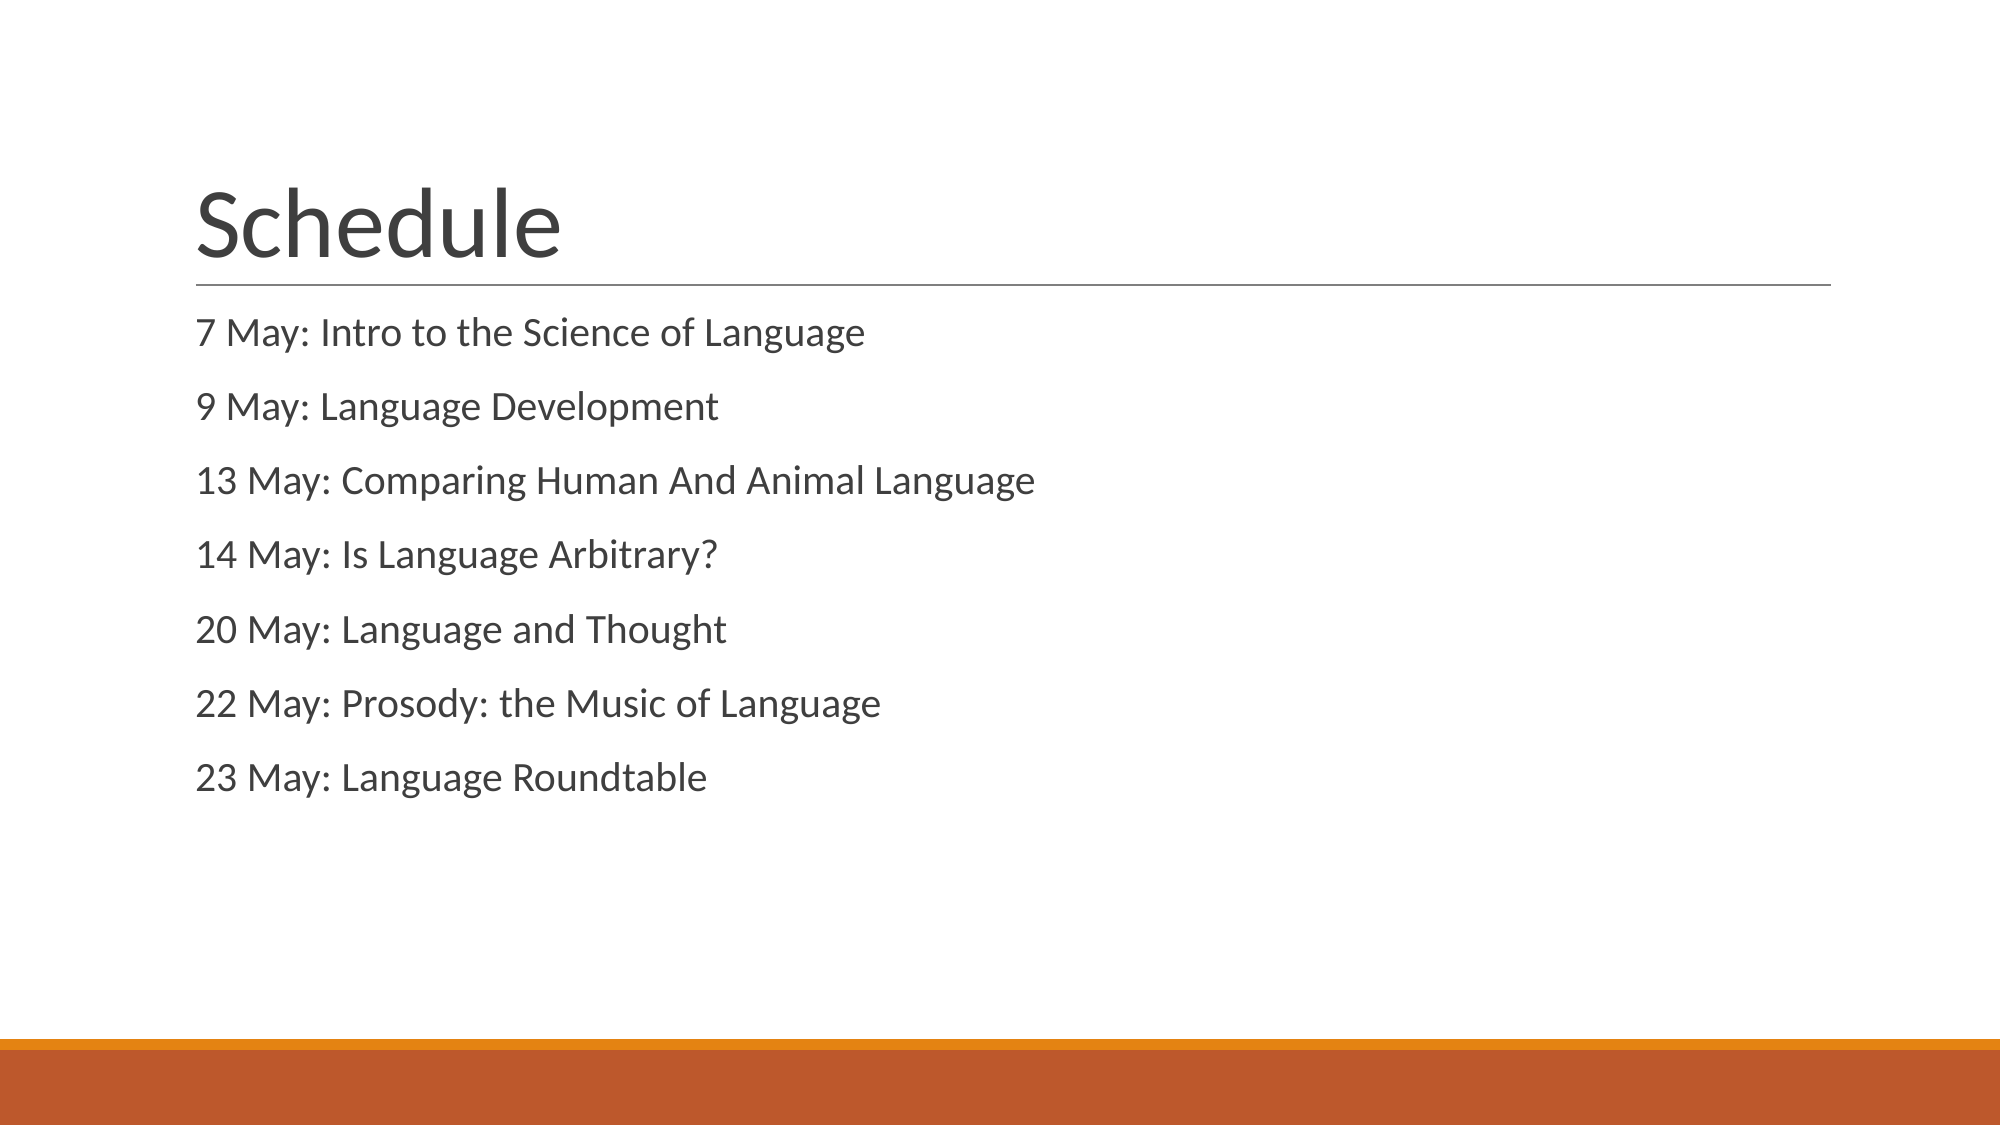

# Schedule
7 May: Intro to the Science of Language
9 May: Language Development
13 May: Comparing Human And Animal Language
14 May: Is Language Arbitrary?
20 May: Language and Thought
22 May: Prosody: the Music of Language
23 May: Language Roundtable